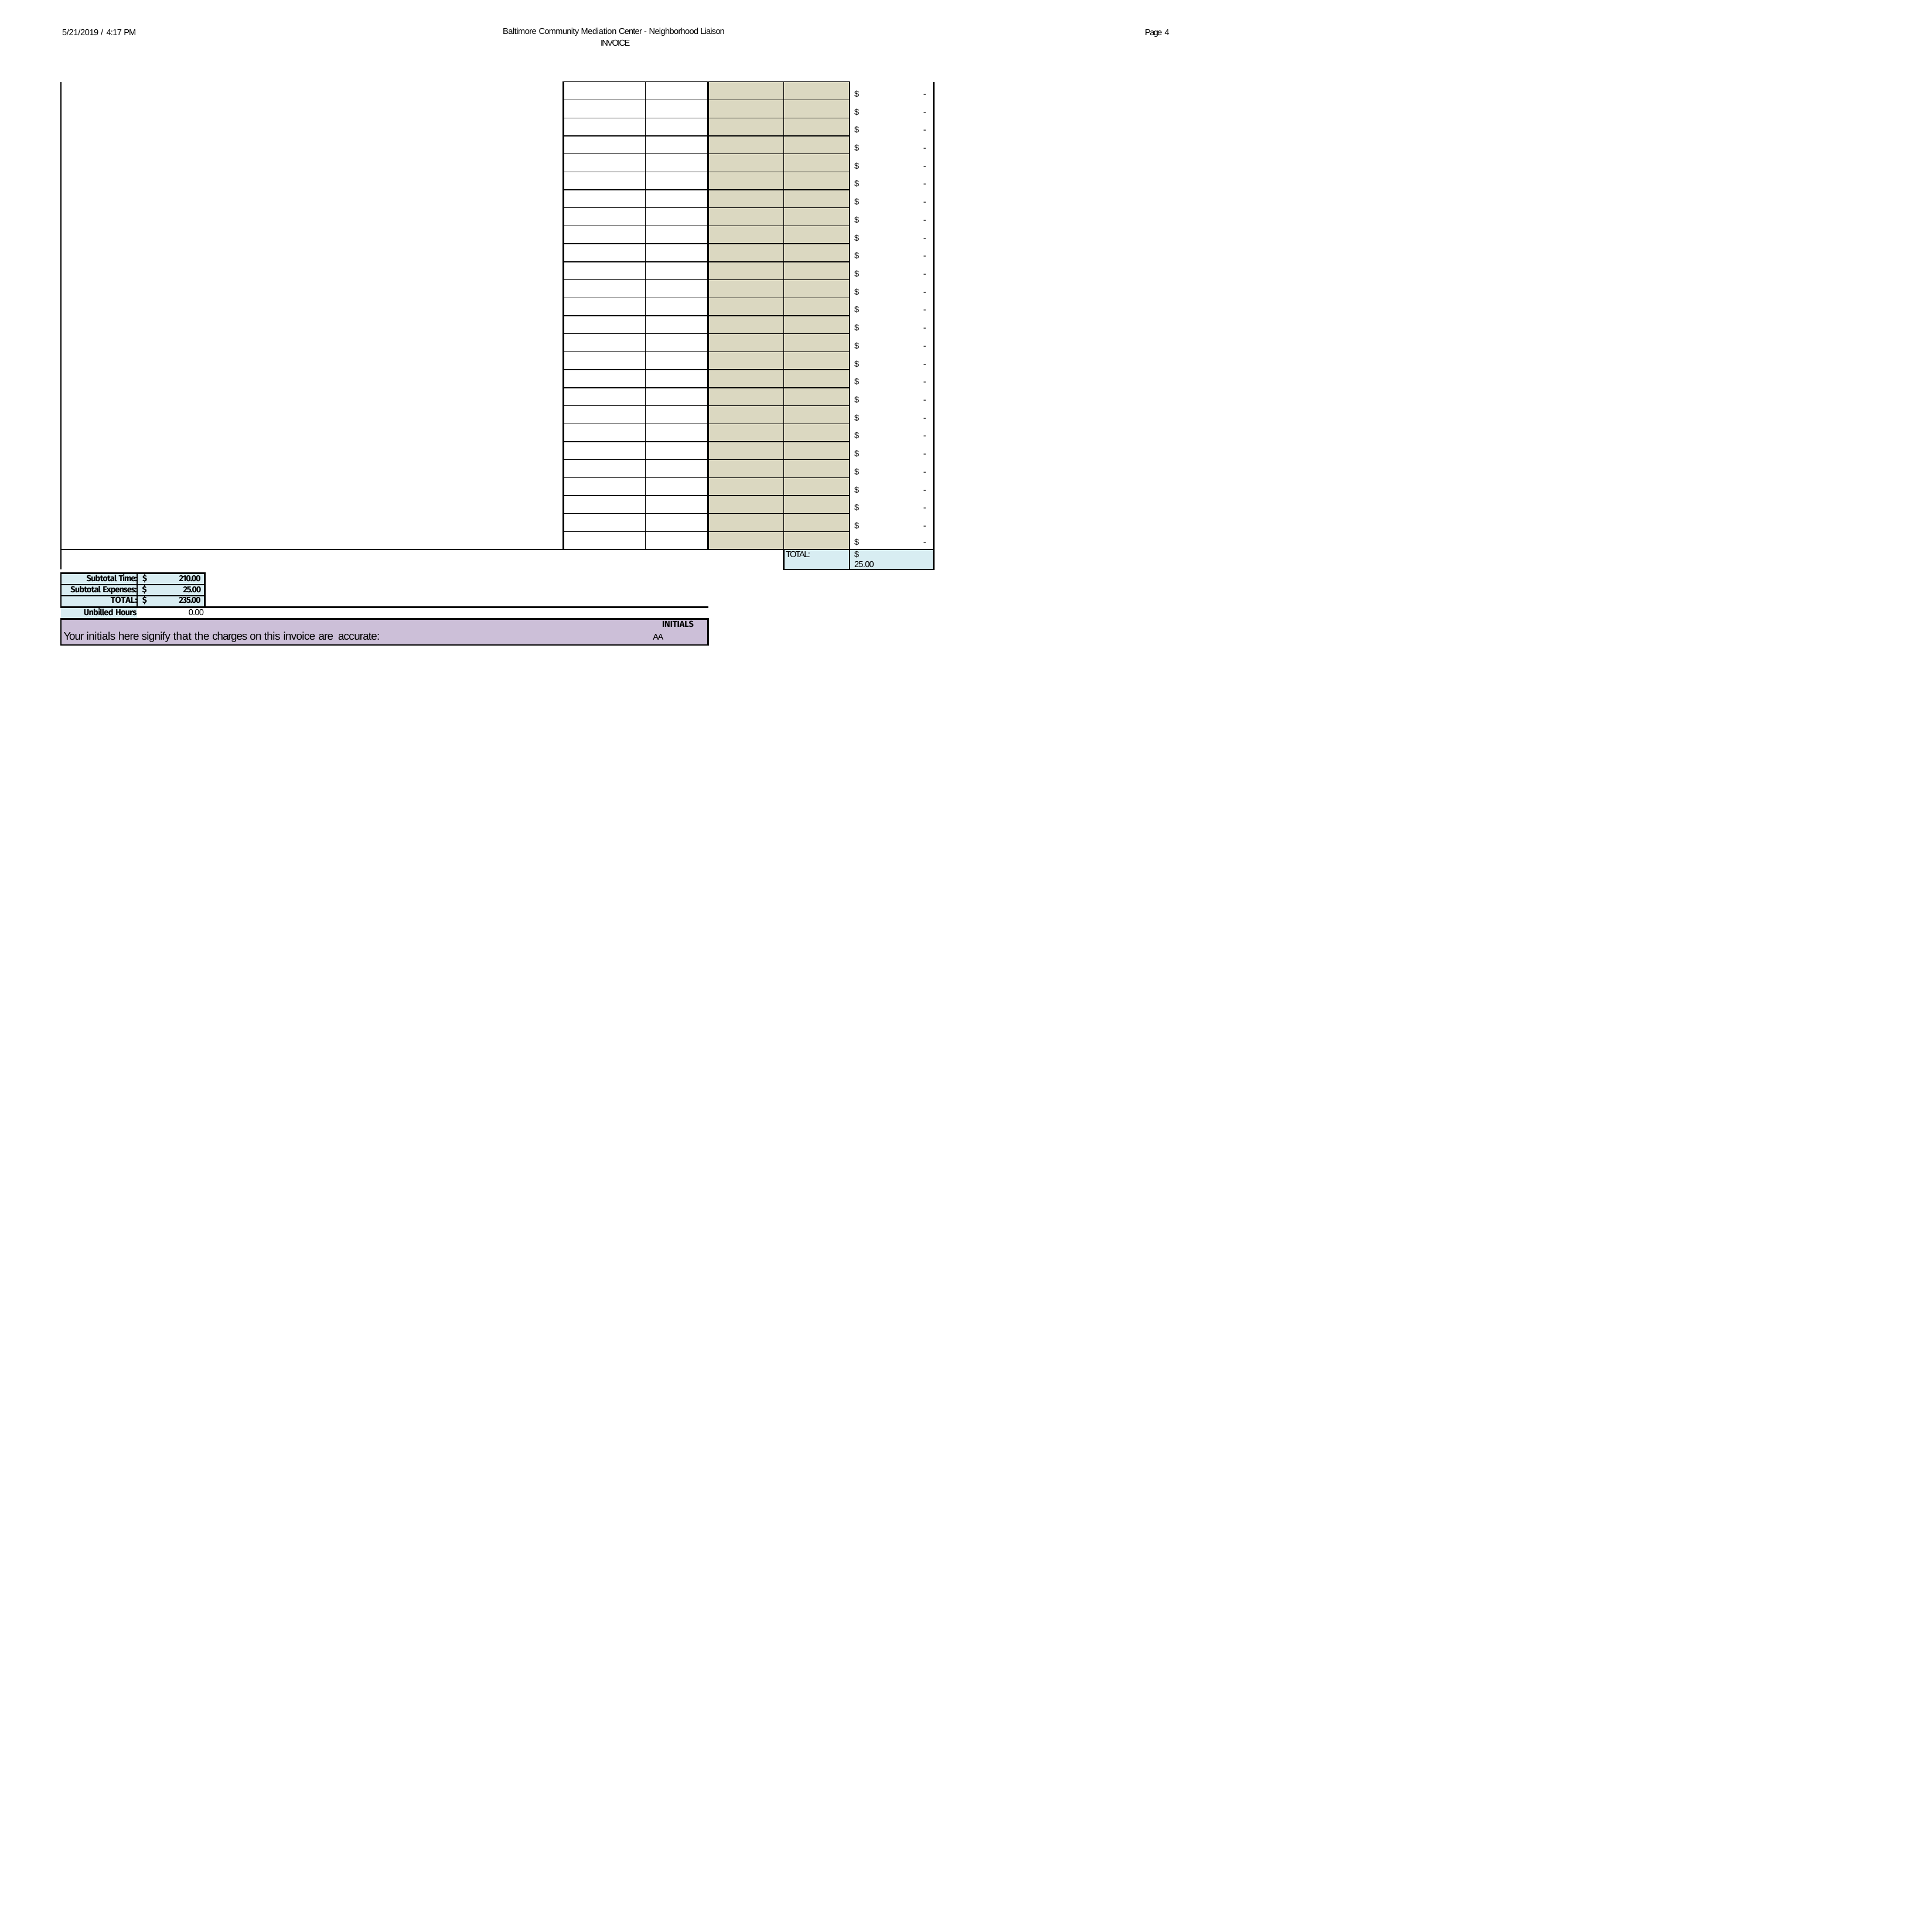

Baltimore Community Mediation Center - Neighborhood Liaison  INVOICE
5/21/2019 / 4:17 PM
Page 4
|  |  |  |  |  | $ - |
| --- | --- | --- | --- | --- | --- |
|  |  |  |  |  | $ - |
|  |  |  |  |  | $ - |
|  |  |  |  |  | $ - |
|  |  |  |  |  | $ - |
|  |  |  |  |  | $ - |
|  |  |  |  |  | $ - |
|  |  |  |  |  | $ - |
|  |  |  |  |  | $ - |
|  |  |  |  |  | $ - |
|  |  |  |  |  | $ - |
|  |  |  |  |  | $ - |
|  |  |  |  |  | $ - |
|  |  |  |  |  | $ - |
|  |  |  |  |  | $ - |
|  |  |  |  |  | $ - |
|  |  |  |  |  | $ - |
|  |  |  |  |  | $ - |
|  |  |  |  |  | $ - |
|  |  |  |  |  | $ - |
|  |  |  |  |  | $ - |
|  |  |  |  |  | $ - |
|  |  |  |  |  | $ - |
|  |  |  |  |  | $ - |
|  |  |  |  |  | $ - |
|  |  |  |  |  | $ - |
|  |  |  |  | TOTAL: | $ 25.00 |
| Subtotal Time: | $ 210.00 |  |
| --- | --- | --- |
| Subtotal Expenses: | $ 25.00 |  |
| TOTAL: | $ 235.00 |  |
| Unbilled Hours | 0.00 |  |
| INITIALS Your initials here signify that the charges on this invoice are accurate: AA |  |  |